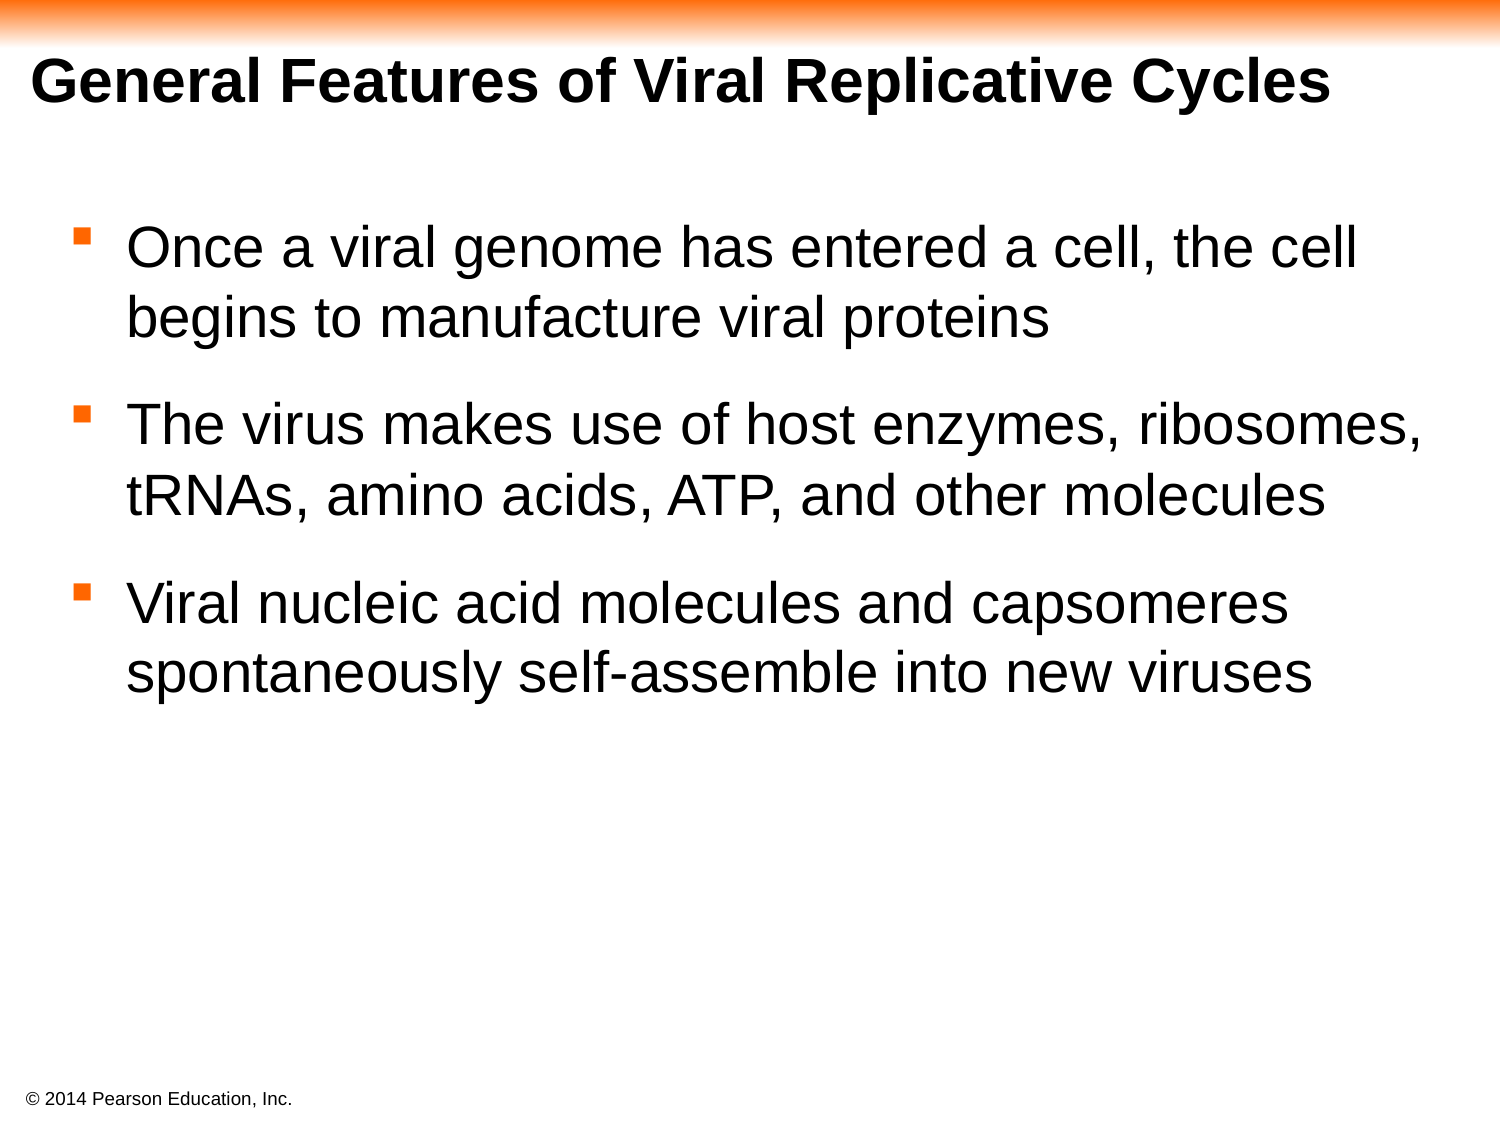

# General Features of Viral Replicative Cycles
Once a viral genome has entered a cell, the cell begins to manufacture viral proteins
The virus makes use of host enzymes, ribosomes, tRNAs, amino acids, ATP, and other molecules
Viral nucleic acid molecules and capsomeres spontaneously self-assemble into new viruses